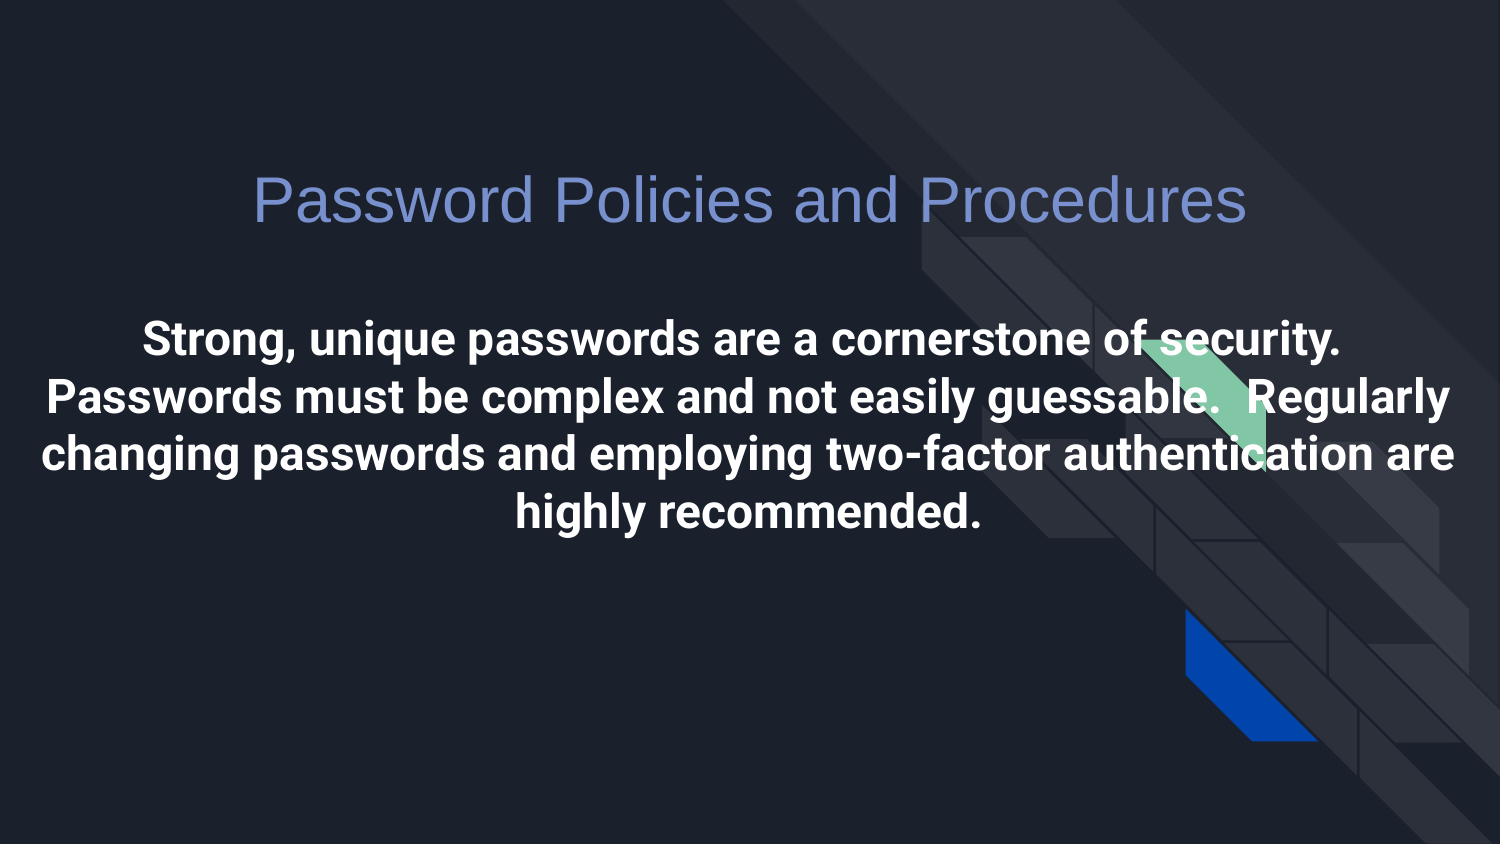

# Password Policies and Procedures

Strong, unique passwords are a cornerstone of security.  Passwords must be complex and not easily guessable.  Regularly changing passwords and employing two-factor authentication are highly recommended.